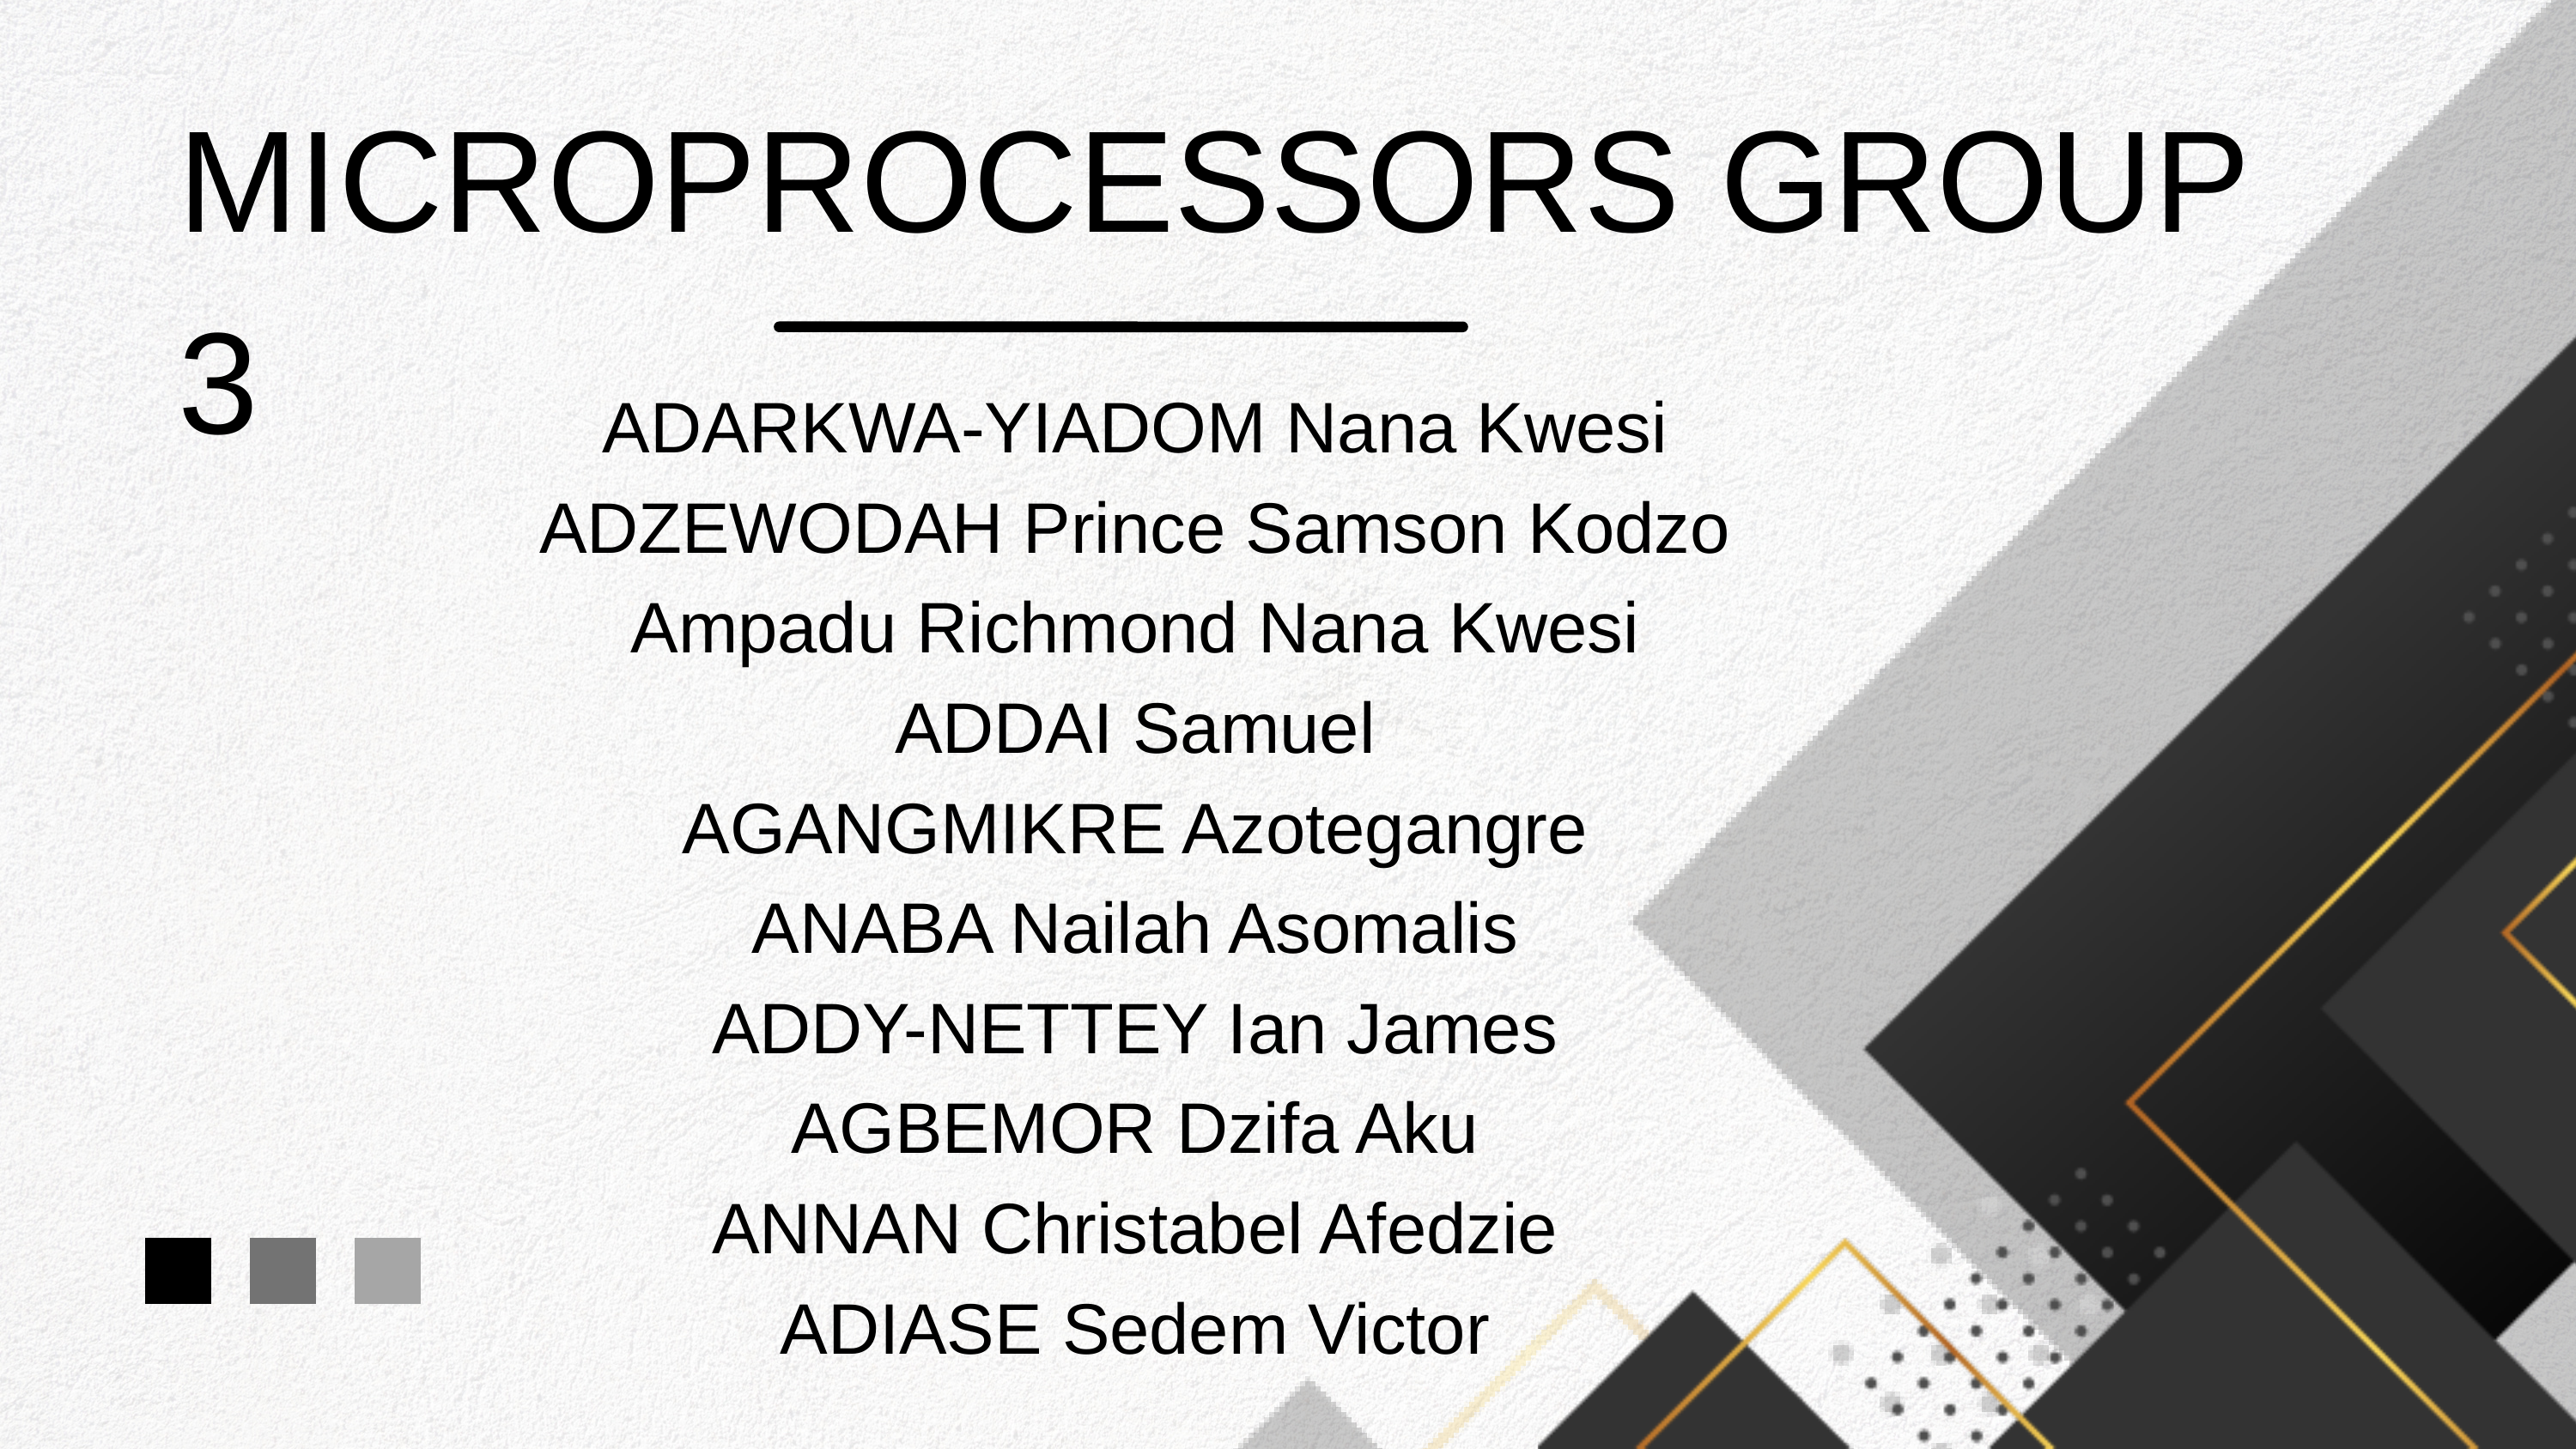

MICROPROCESSORS GROUP 3

ADARKWA-YIADOM Nana Kwesi
ADZEWODAH Prince Samson Kodzo
Ampadu Richmond Nana Kwesi
ADDAI Samuel
AGANGMIKRE Azotegangre
ANABA Nailah Asomalis
ADDY-NETTEY Ian James
AGBEMOR Dzifa Aku
ANNAN Christabel Afedzie
ADIASE Sedem Victor